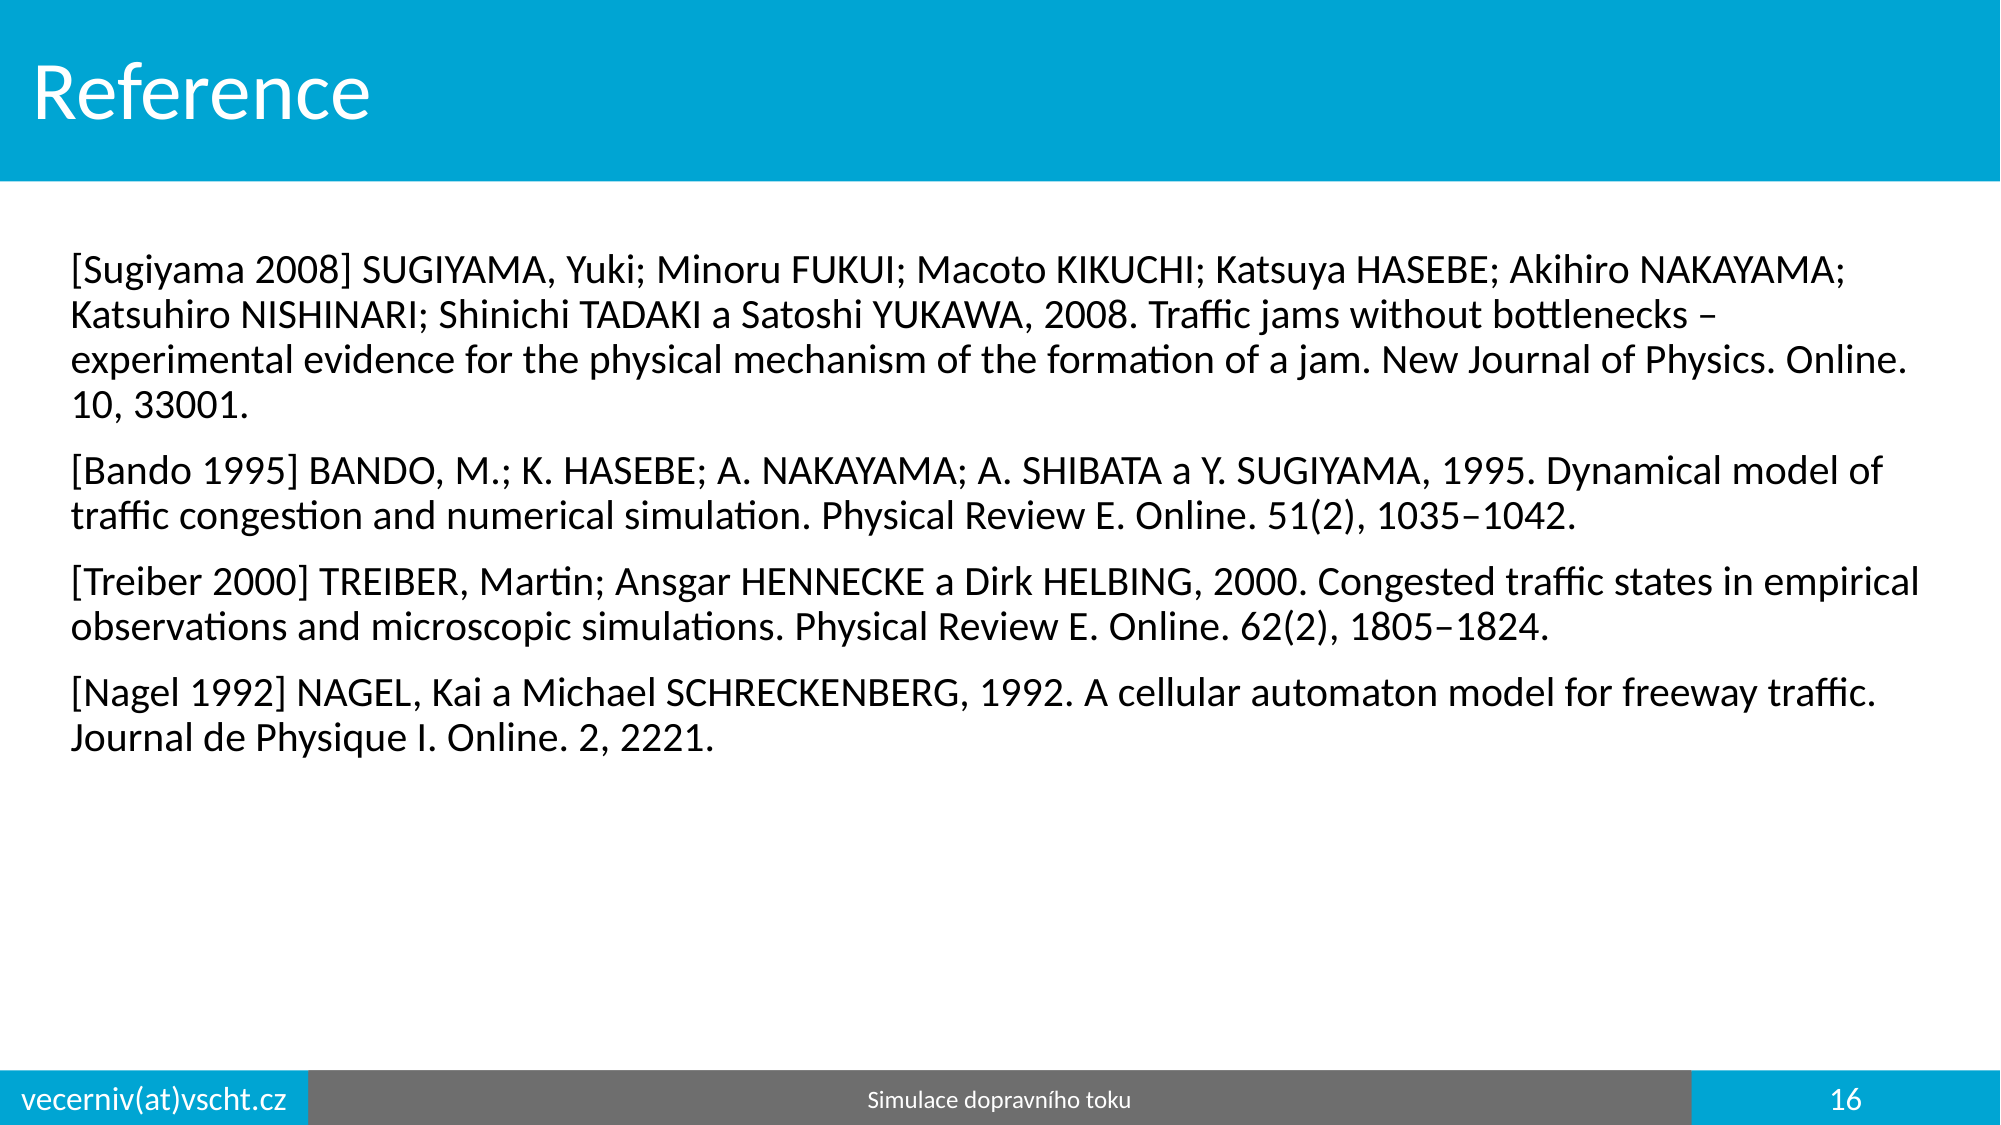

Reference

[Sugiyama 2008] SUGIYAMA, Yuki; Minoru FUKUI; Macoto KIKUCHI; Katsuya HASEBE; Akihiro NAKAYAMA; Katsuhiro NISHINARI; Shinichi TADAKI a Satoshi YUKAWA, 2008. Traffic jams without bottlenecks – experimental evidence for the physical mechanism of the formation of a jam. New Journal of Physics. Online. 10, 33001.
[Bando 1995] BANDO, M.; K. HASEBE; A. NAKAYAMA; A. SHIBATA a Y. SUGIYAMA, 1995. Dynamical model of traffic congestion and numerical simulation. Physical Review E. Online. 51(2), 1035–1042.
[Treiber 2000] TREIBER, Martin; Ansgar HENNECKE a Dirk HELBING, 2000. Congested traffic states in empirical observations and microscopic simulations. Physical Review E. Online. 62(2), 1805–1824.
[Nagel 1992] NAGEL, Kai a Michael SCHRECKENBERG, 1992. A cellular automaton model for freeway traffic. Journal de Physique I. Online. 2, 2221.
vecerniv(at)vscht.cz
SNA 2023 - Improving computational efficiency of contact solution in fully resolved CFD-DEM simulations with arbitrarily-shaped solids
Simulace dopravního toku
16
email
kubickovl@vscht.cz